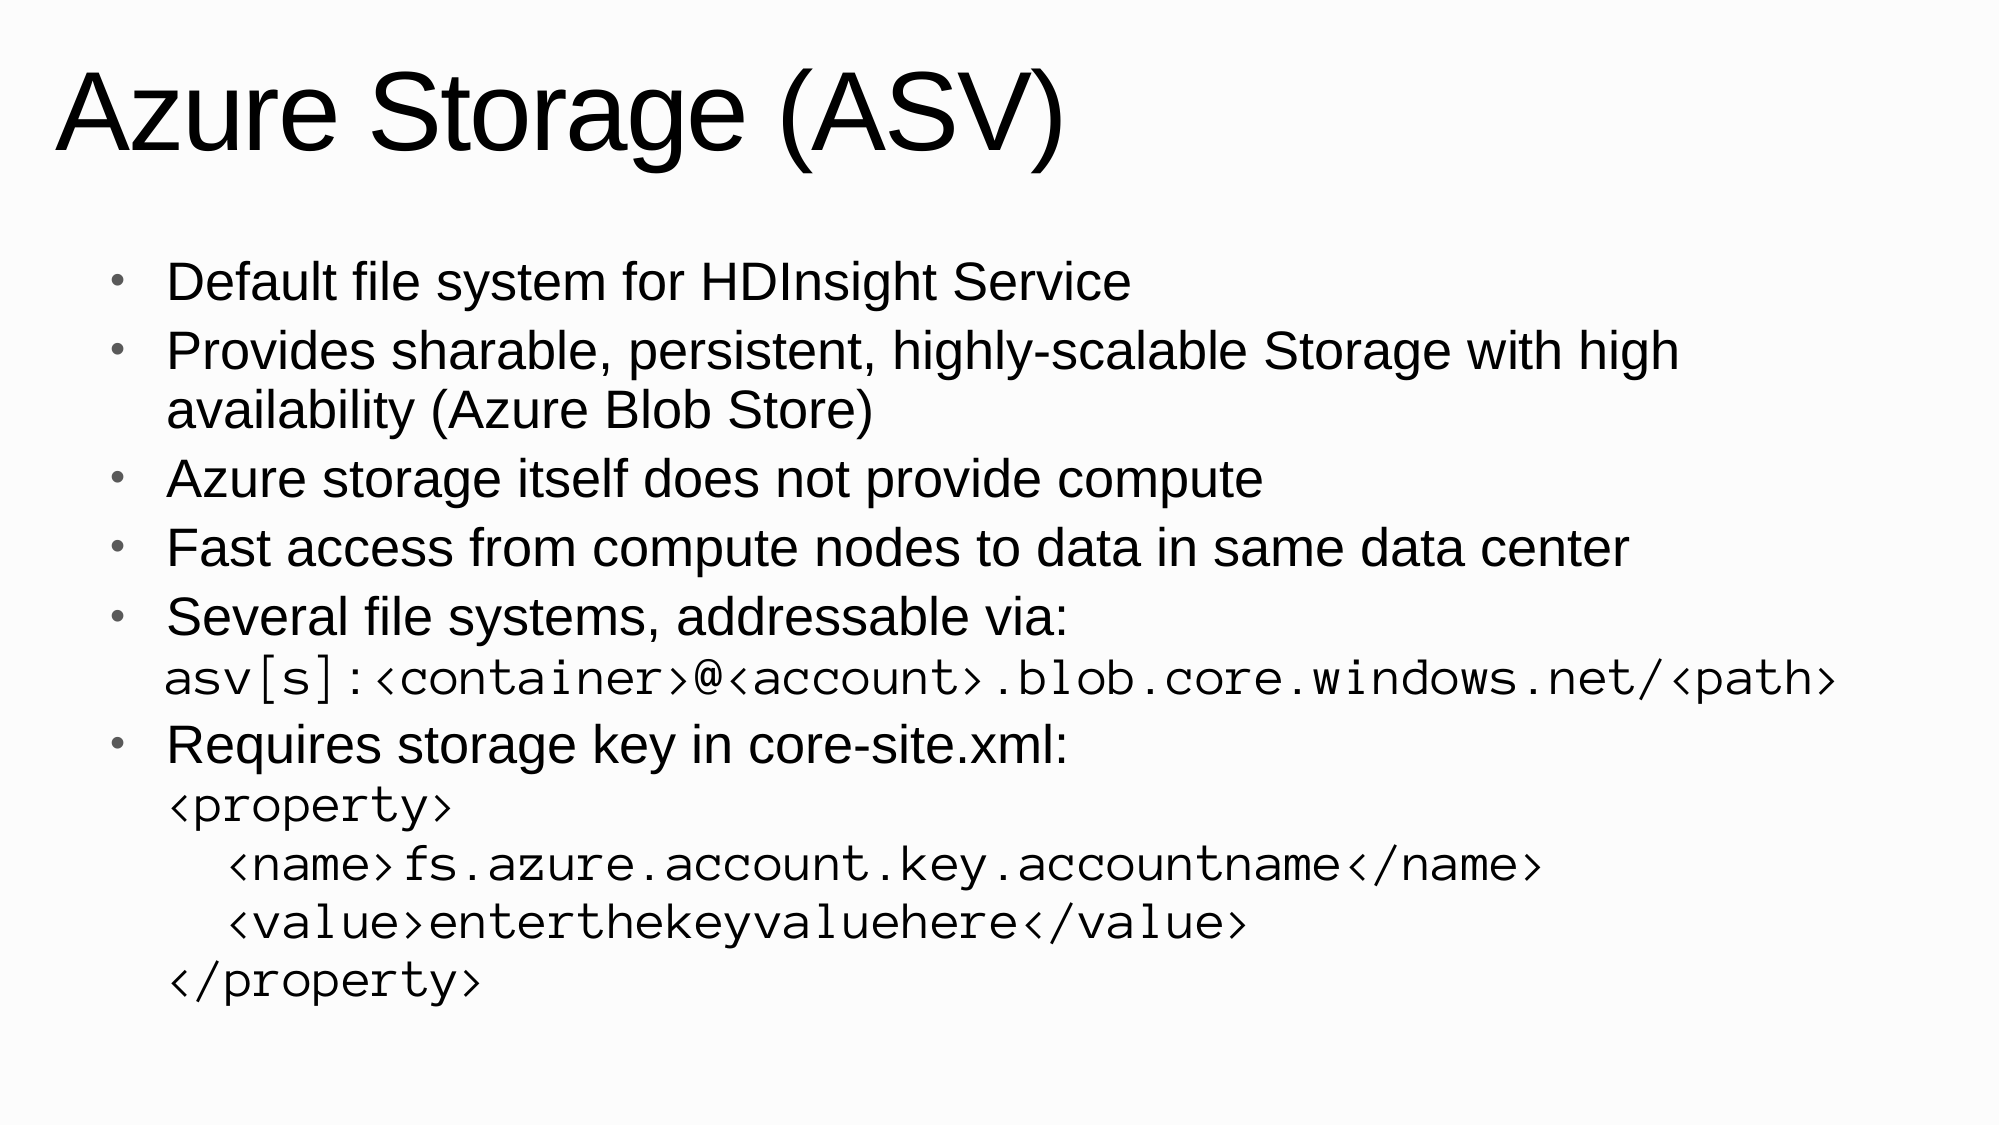

# Azure Storage (ASV)
Default file system for HDInsight Service
Provides sharable, persistent, highly-scalable Storage with high availability (Azure Blob Store)
Azure storage itself does not provide compute
Fast access from compute nodes to data in same data center
Several file systems, addressable via:
asv[s]:<container>@<account>.blob.core.windows.net/<path>
Requires storage key in core-site.xml:
<property>
  <name>fs.azure.account.key.accountname</name>
  <value>enterthekeyvaluehere</value>
</property>